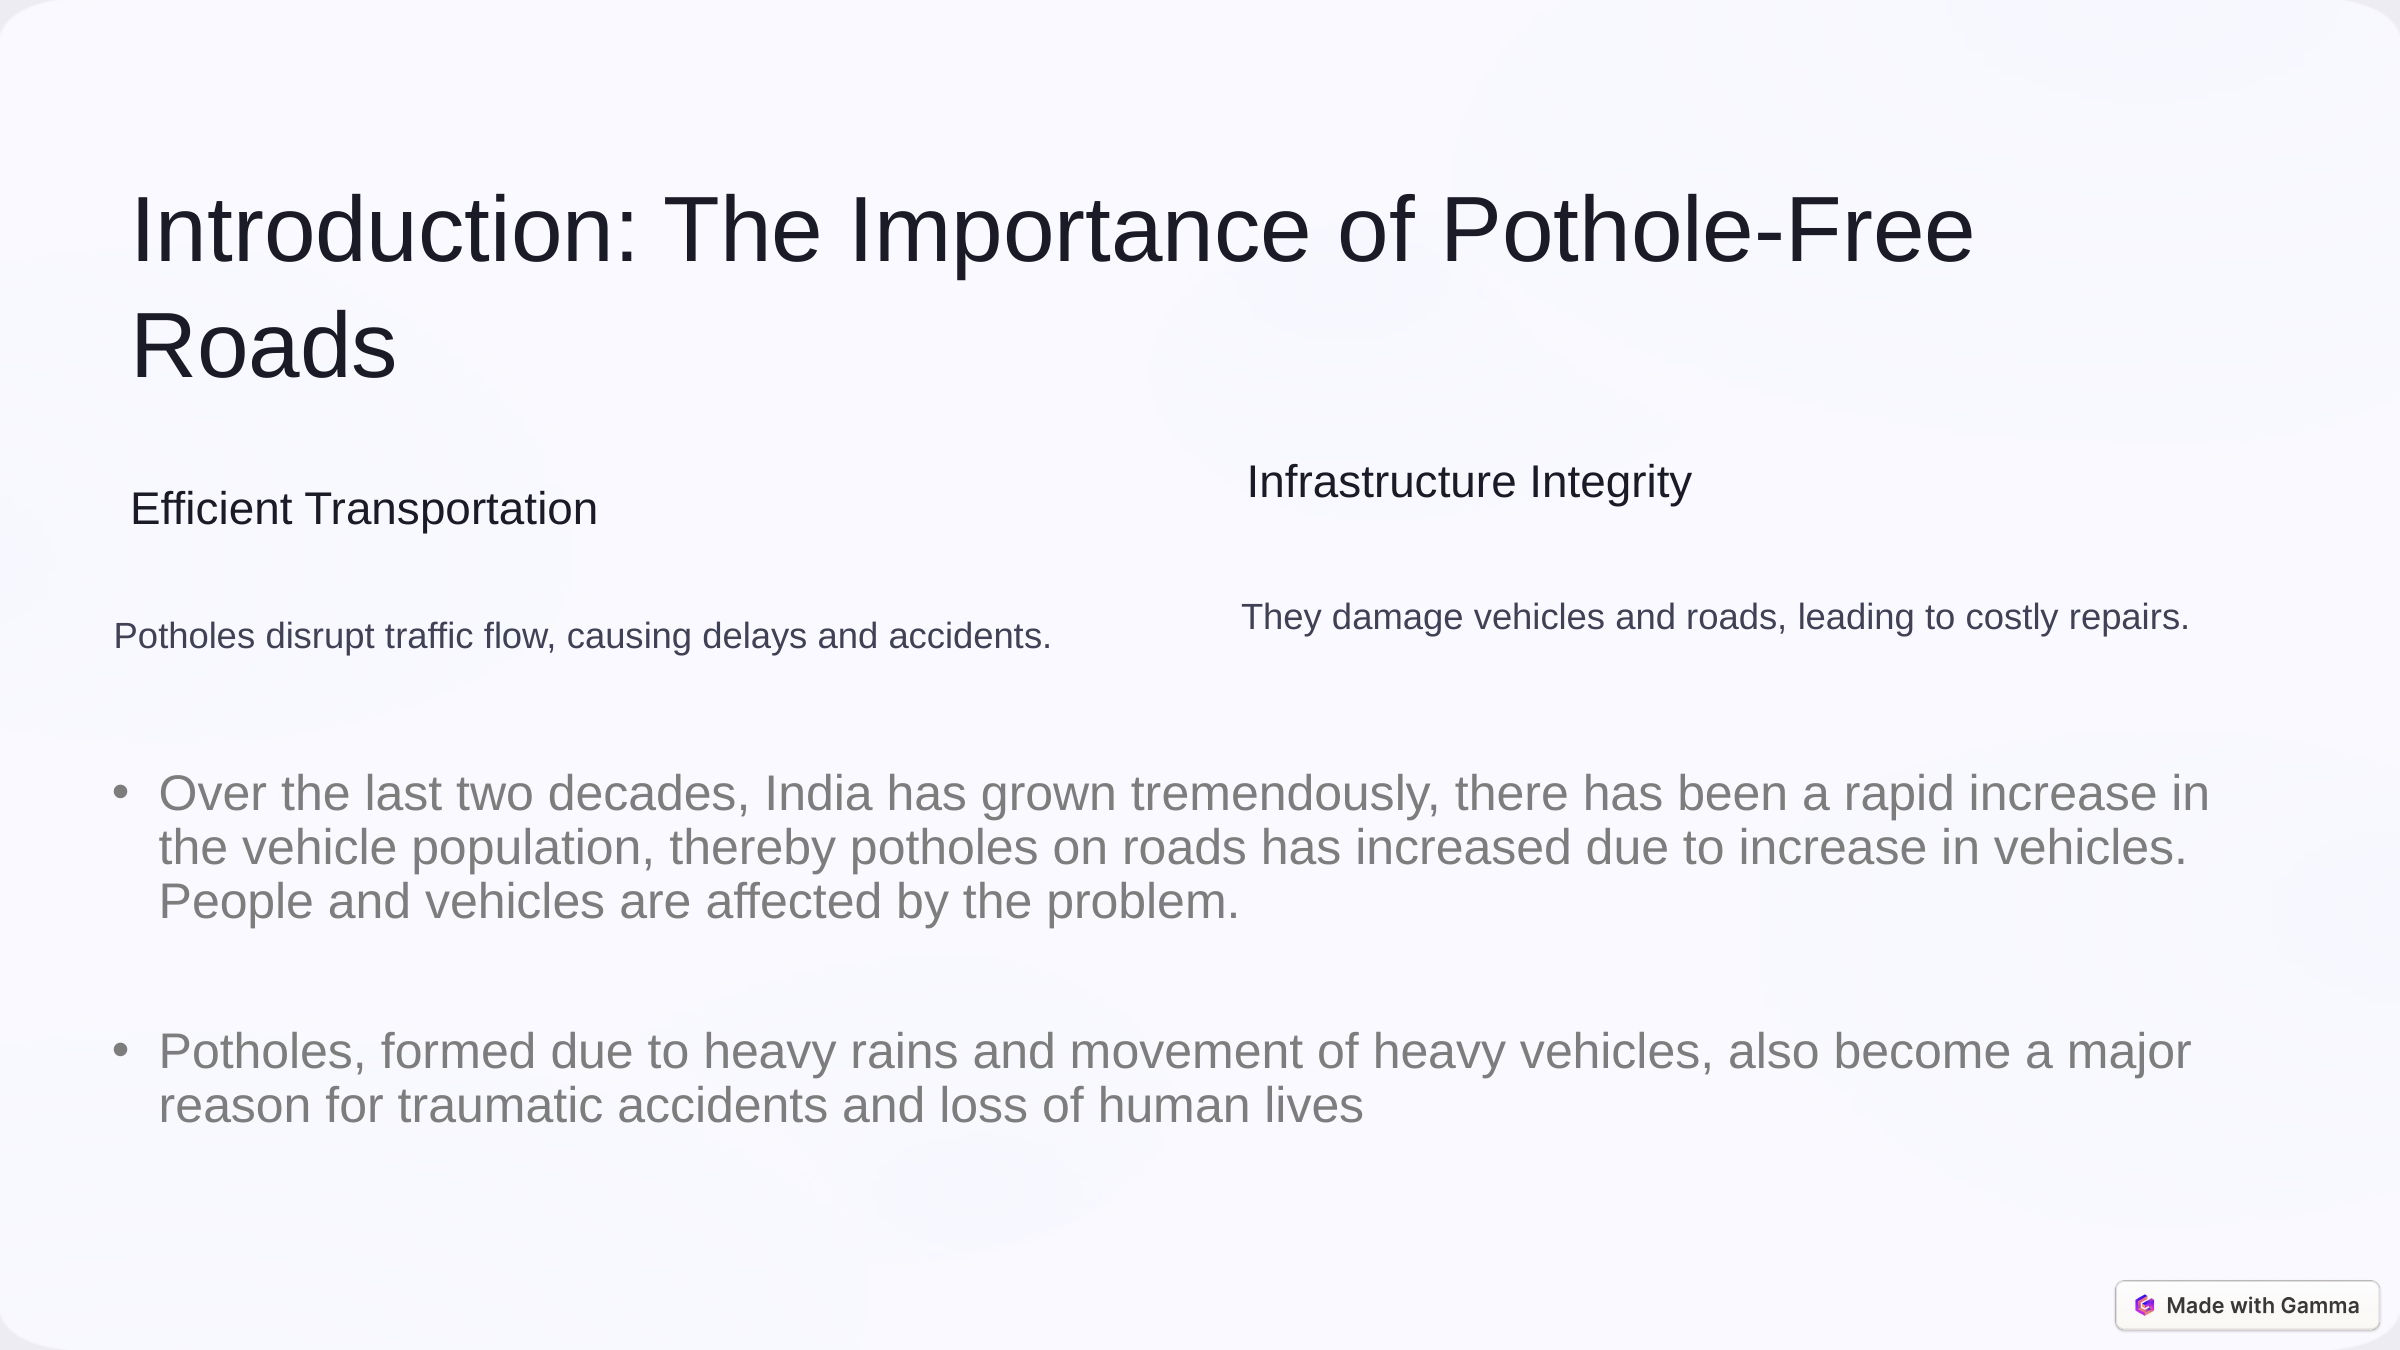

Introduction: The Importance of Pothole-Free Roads
Infrastructure Integrity
Efficient Transportation
They damage vehicles and roads, leading to costly repairs.
Potholes disrupt traffic flow, causing delays and accidents.
Over the last two decades, India has grown tremendously, there has been a rapid increase in the vehicle population, thereby potholes on roads has increased due to increase in vehicles. People and vehicles are affected by the problem.

Potholes, formed due to heavy rains and movement of heavy vehicles, also become a major reason for traumatic accidents and loss of human lives